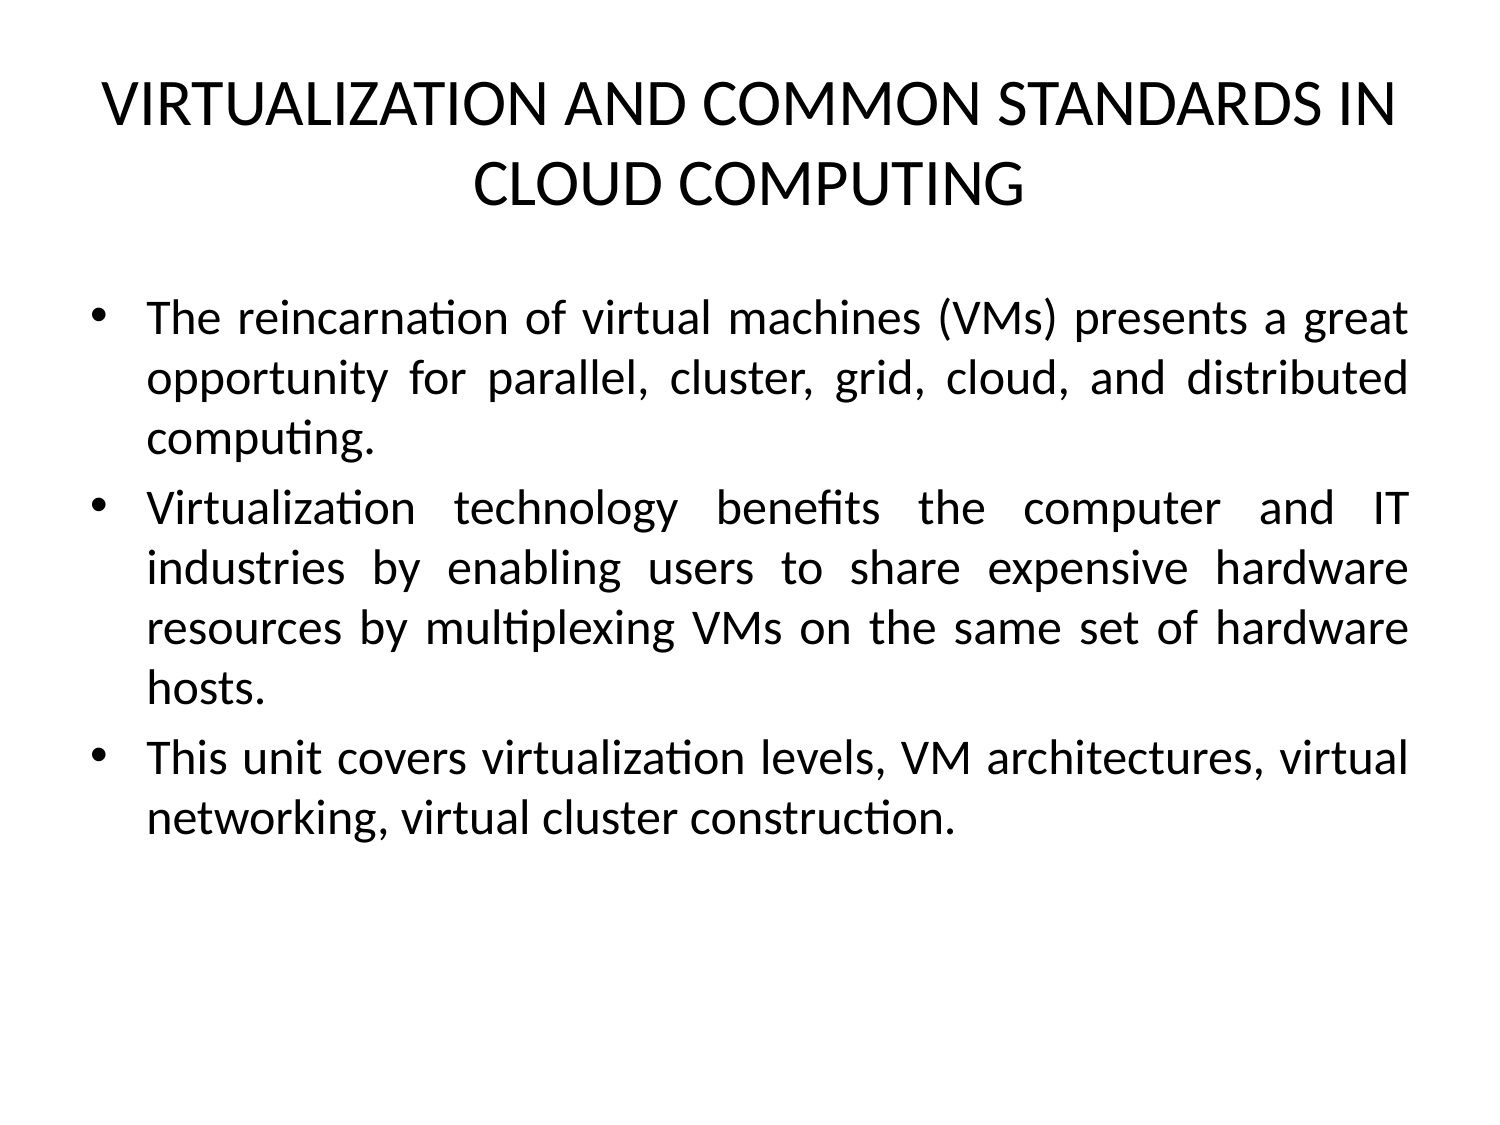

# VIRTUALIZATION AND COMMON STANDARDS IN CLOUD COMPUTING
The reincarnation of virtual machines (VMs) presents a great opportunity for parallel, cluster, grid, cloud, and distributed computing.
Virtualization technology benefits the computer and IT industries by enabling users to share expensive hardware resources by multiplexing VMs on the same set of hardware hosts.
This unit covers virtualization levels, VM architectures, virtual networking, virtual cluster construction.